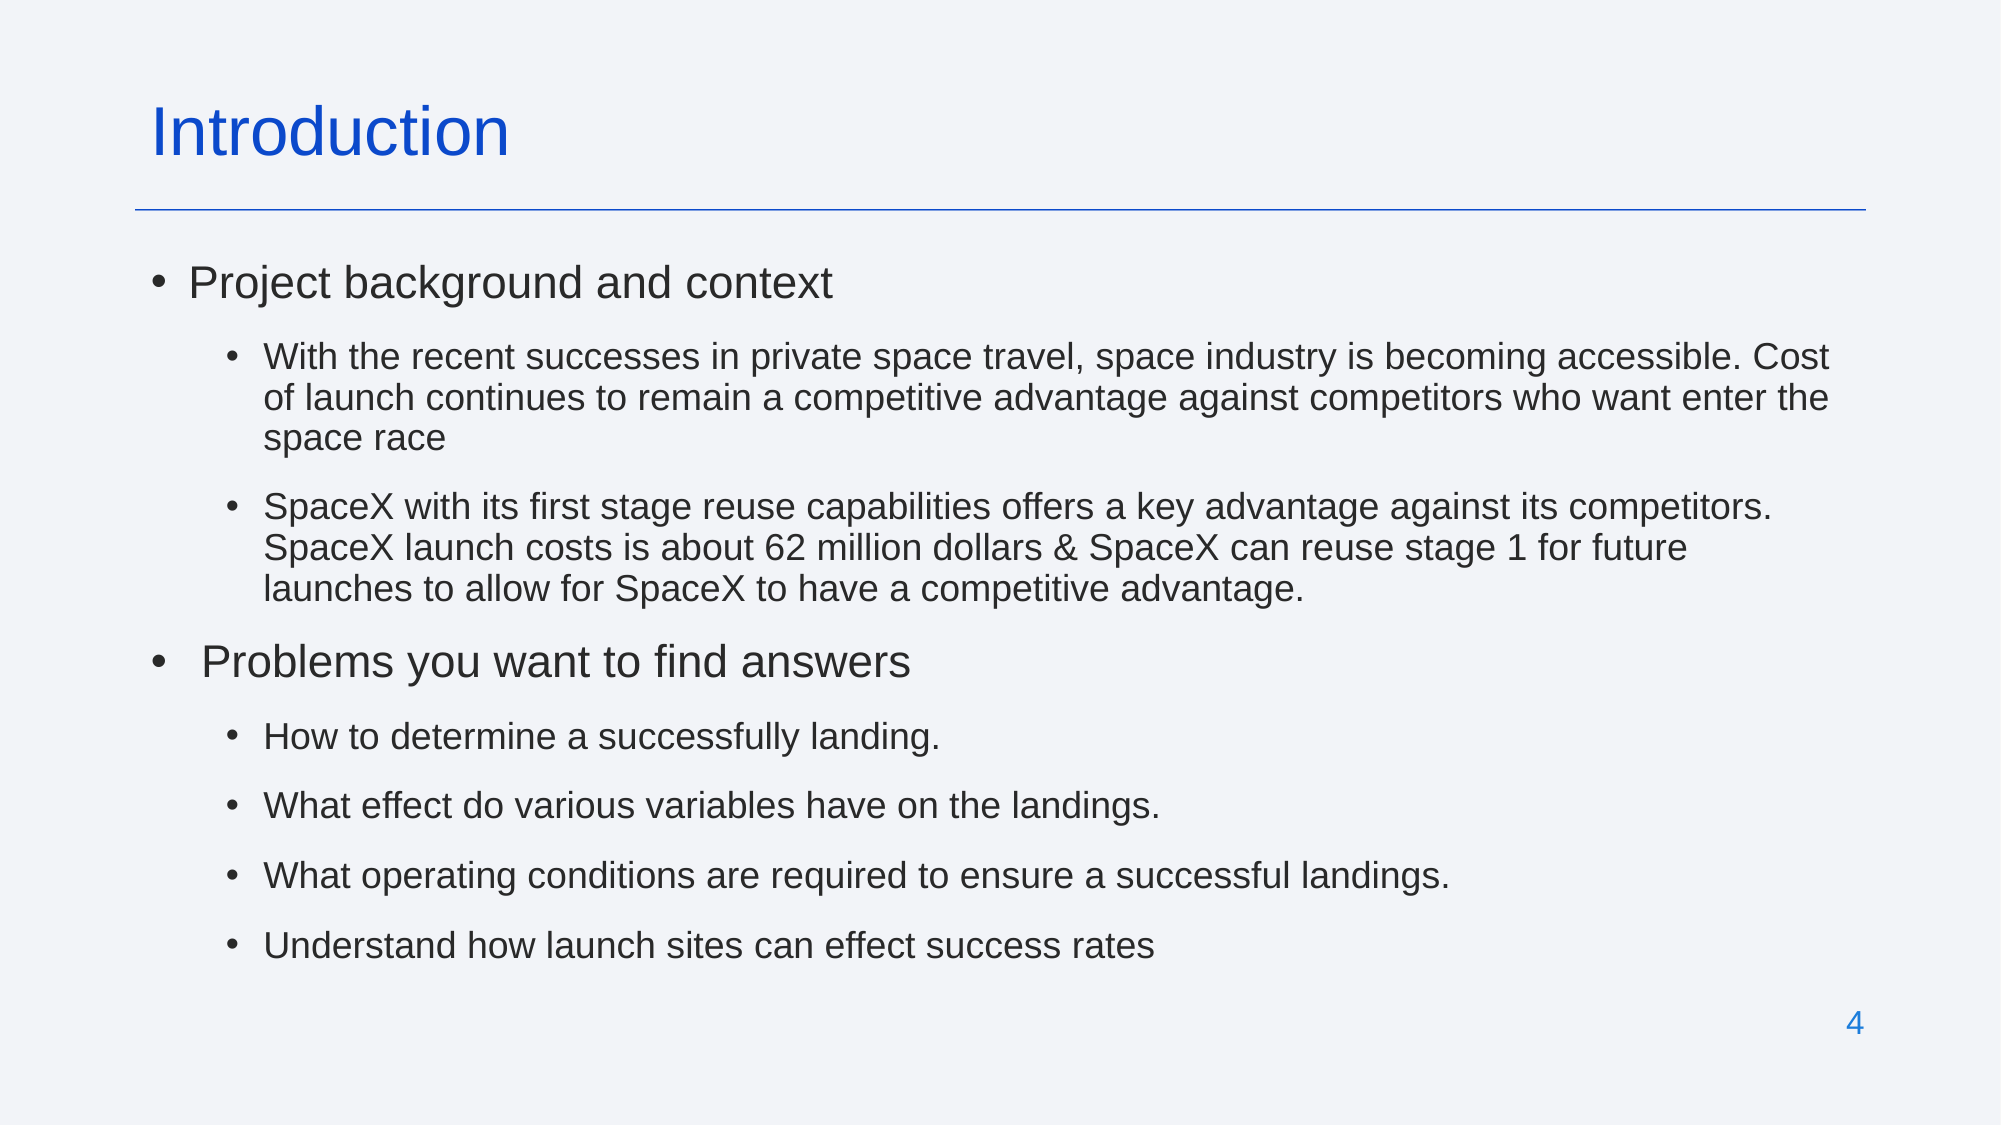

Introduction
Project background and context
With the recent successes in private space travel, space industry is becoming accessible. Cost of launch continues to remain a competitive advantage against competitors who want enter the space race
SpaceX with its first stage reuse capabilities offers a key advantage against its competitors. SpaceX launch costs is about 62 million dollars & SpaceX can reuse stage 1 for future launches to allow for SpaceX to have a competitive advantage.
 Problems you want to find answers
How to determine a successfully landing.
What effect do various variables have on the landings.
What operating conditions are required to ensure a successful landings.
Understand how launch sites can effect success rates
4